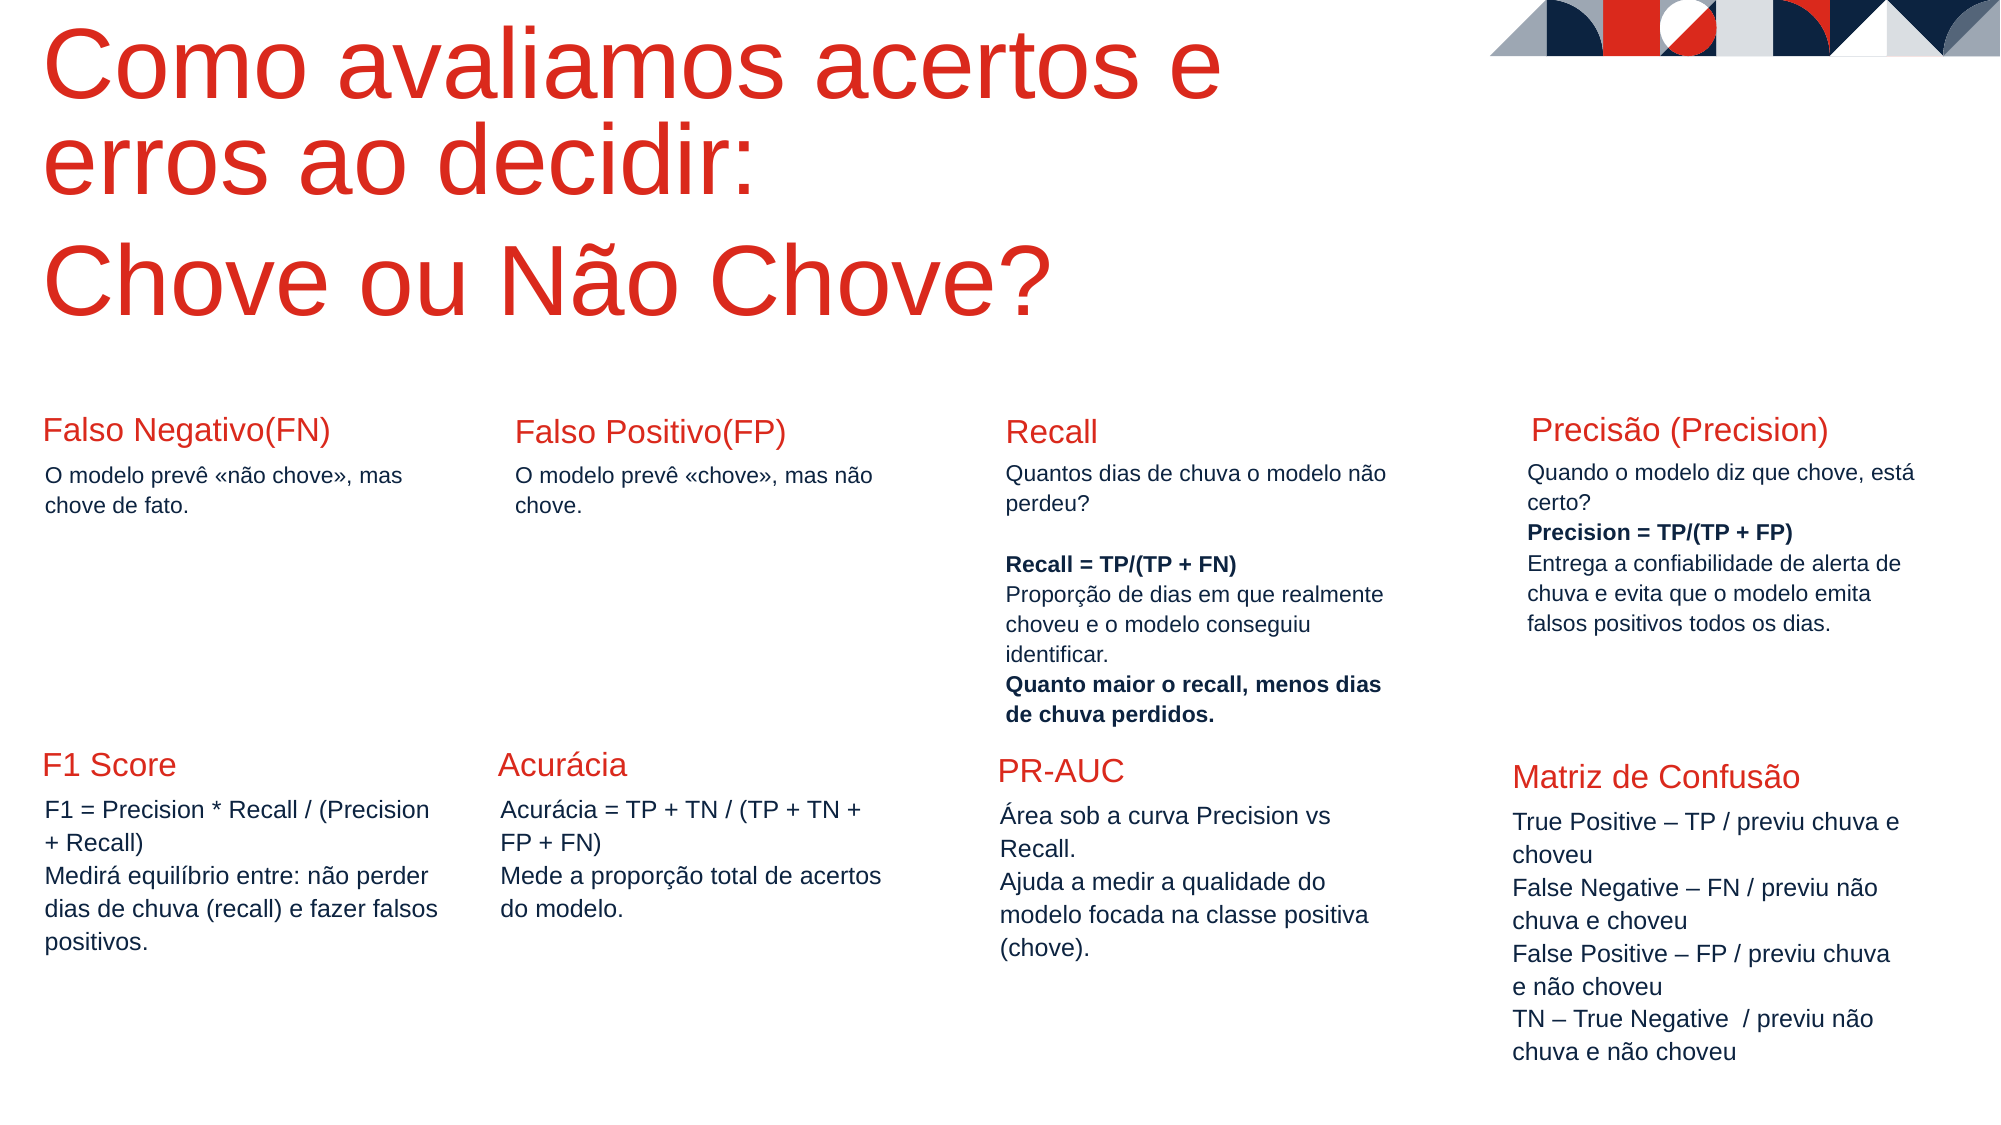

Como avaliamos acertos e erros ao decidir:
Chove ou Não Chove?
LOREM IPSUM
Falso Negativo(FN)
Precisão (Precision)
Falso Positivo(FP)
Recall
Quando o modelo diz que chove, está certo?
Precision = TP/(TP + FP)
Entrega a confiabilidade de alerta de chuva e evita que o modelo emita falsos positivos todos os dias.
Quantos dias de chuva o modelo não perdeu?

Recall = TP/(TP + FN)
Proporção de dias em que realmente choveu e o modelo conseguiu identificar.
Quanto maior o recall, menos dias de chuva perdidos.
O modelo prevê «chove», mas não chove.
O modelo prevê «não chove», mas chove de fato.
4500+
successfully completed projects
F1 Score
Acurácia
PR-AUC
Matriz de Confusão
F1 = Precision * Recall / (Precision + Recall)
Medirá equilíbrio entre: não perder dias de chuva (recall) e fazer falsos positivos.
Acurácia = TP + TN / (TP + TN + FP + FN)
Mede a proporção total de acertos do modelo.
Área sob a curva Precision vs Recall.
Ajuda a medir a qualidade do modelo focada na classe positiva (chove).
True Positive – TP / previu chuva e choveu
False Negative – FN / previu não chuva e choveu
False Positive – FP / previu chuva e não choveu
TN – True Negative  / previu não chuva e não choveu
90%
nations covered worldwide
21